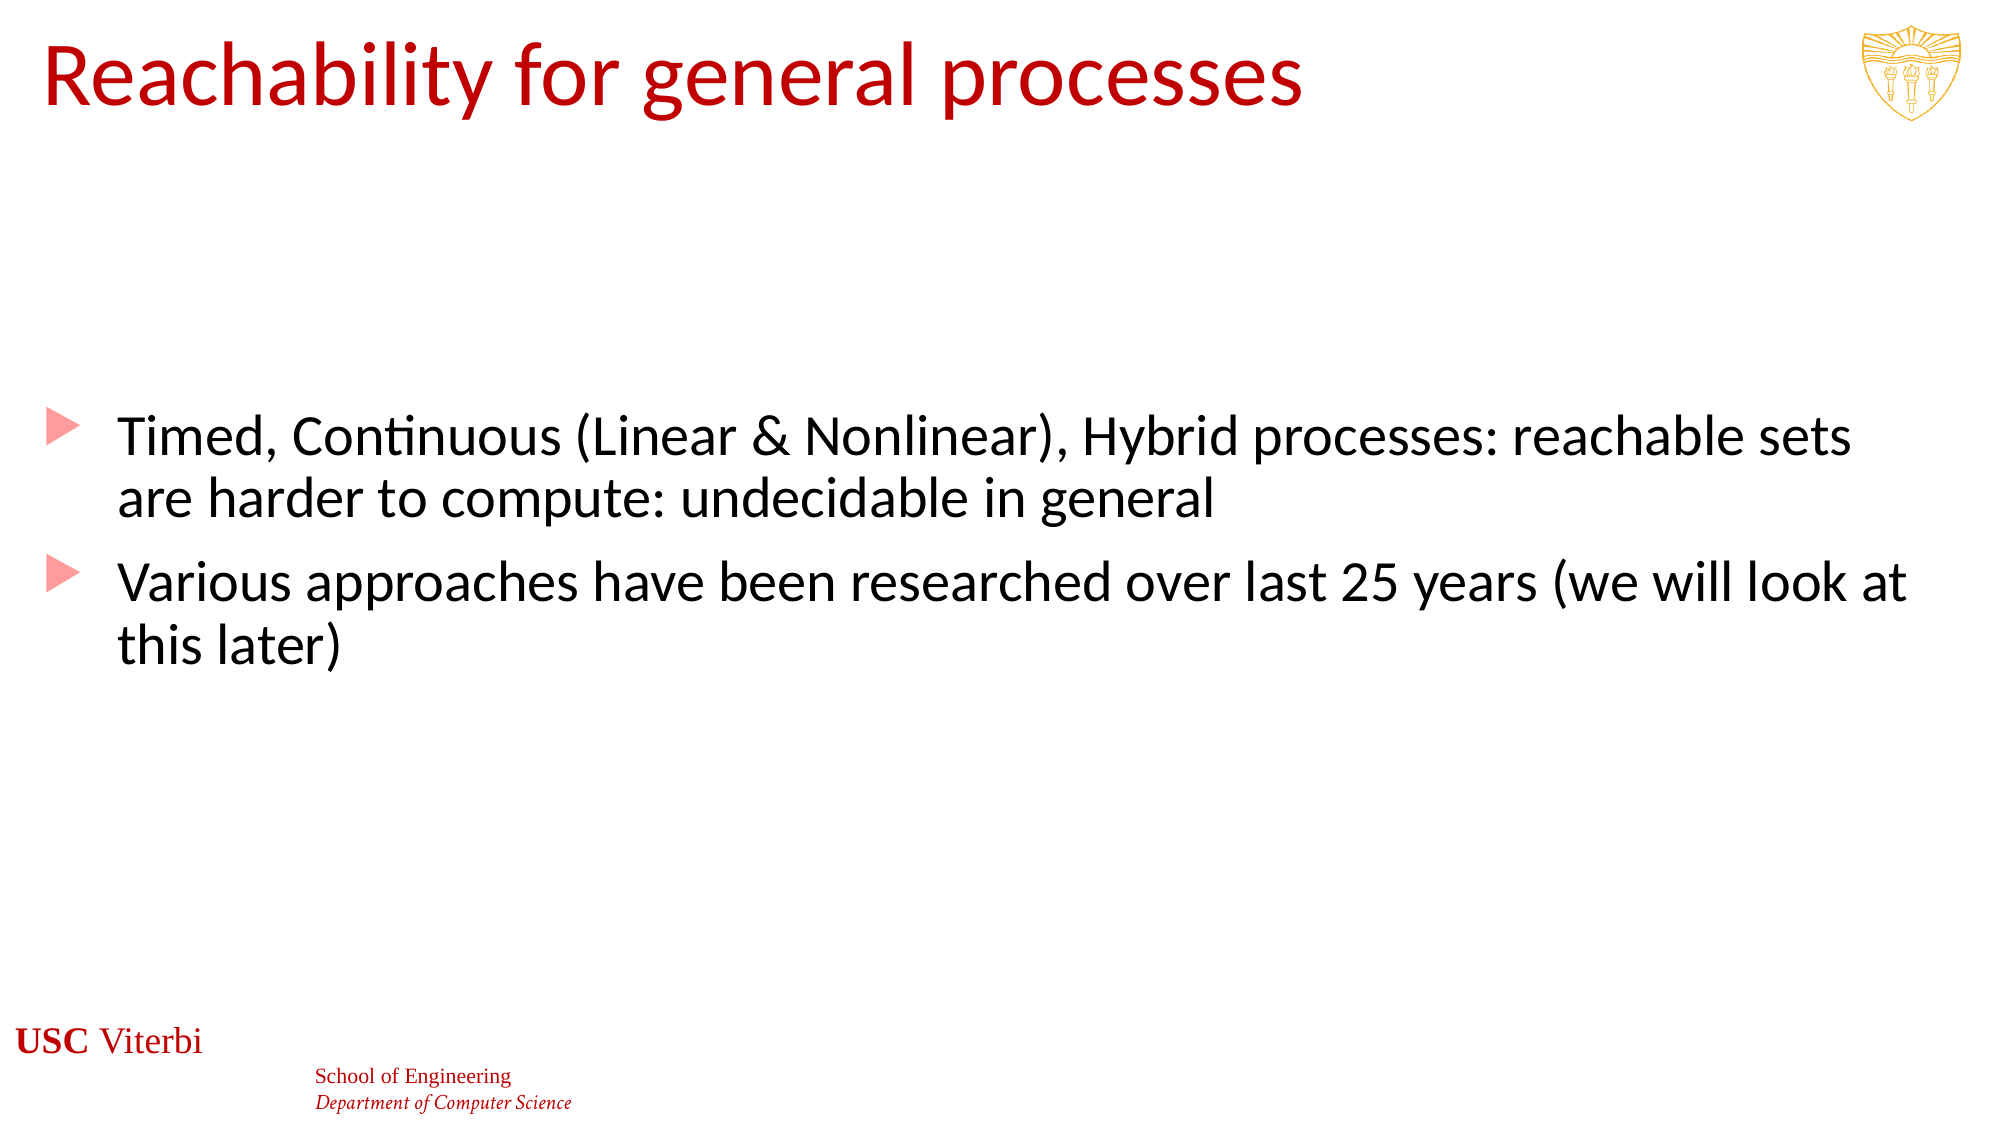

# Reachability for general processes
Timed, Continuous (Linear & Nonlinear), Hybrid processes: reachable sets are harder to compute: undecidable in general
Various approaches have been researched over last 25 years (we will look at this later)
28